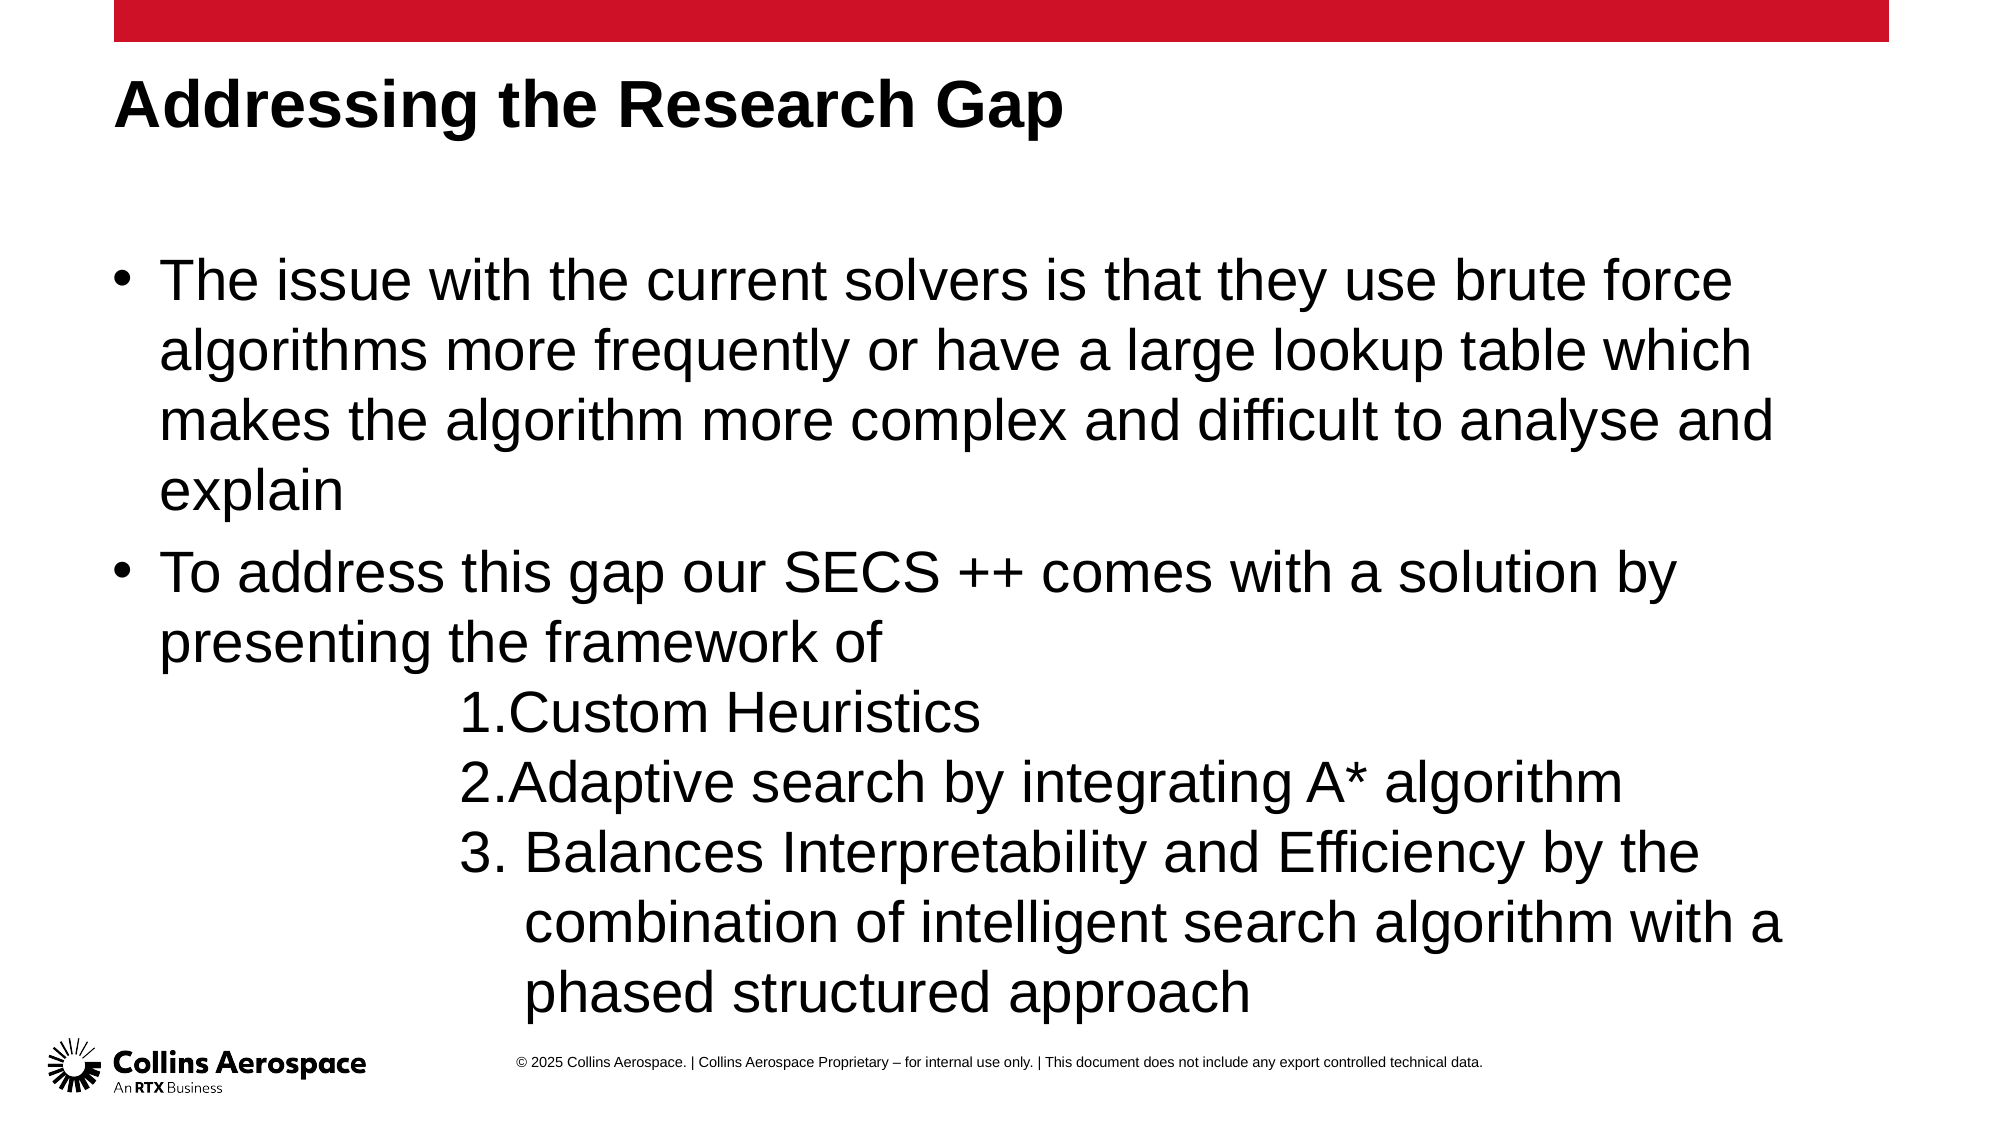

# Addressing the Research Gap
The issue with the current solvers is that they use brute force algorithms more frequently or have a large lookup table which makes the algorithm more complex and difficult to analyse and explain
To address this gap our SECS ++ comes with a solution by presenting the framework of
		1.Custom Heuristics
		2.Adaptive search by integrating A* algorithm
		3. Balances Interpretability and Efficiency by the 			    combination of intelligent search algorithm with a 			    phased structured approach
© 2025 Collins Aerospace. | Collins Aerospace Proprietary – for internal use only. | This document does not include any export controlled technical data.